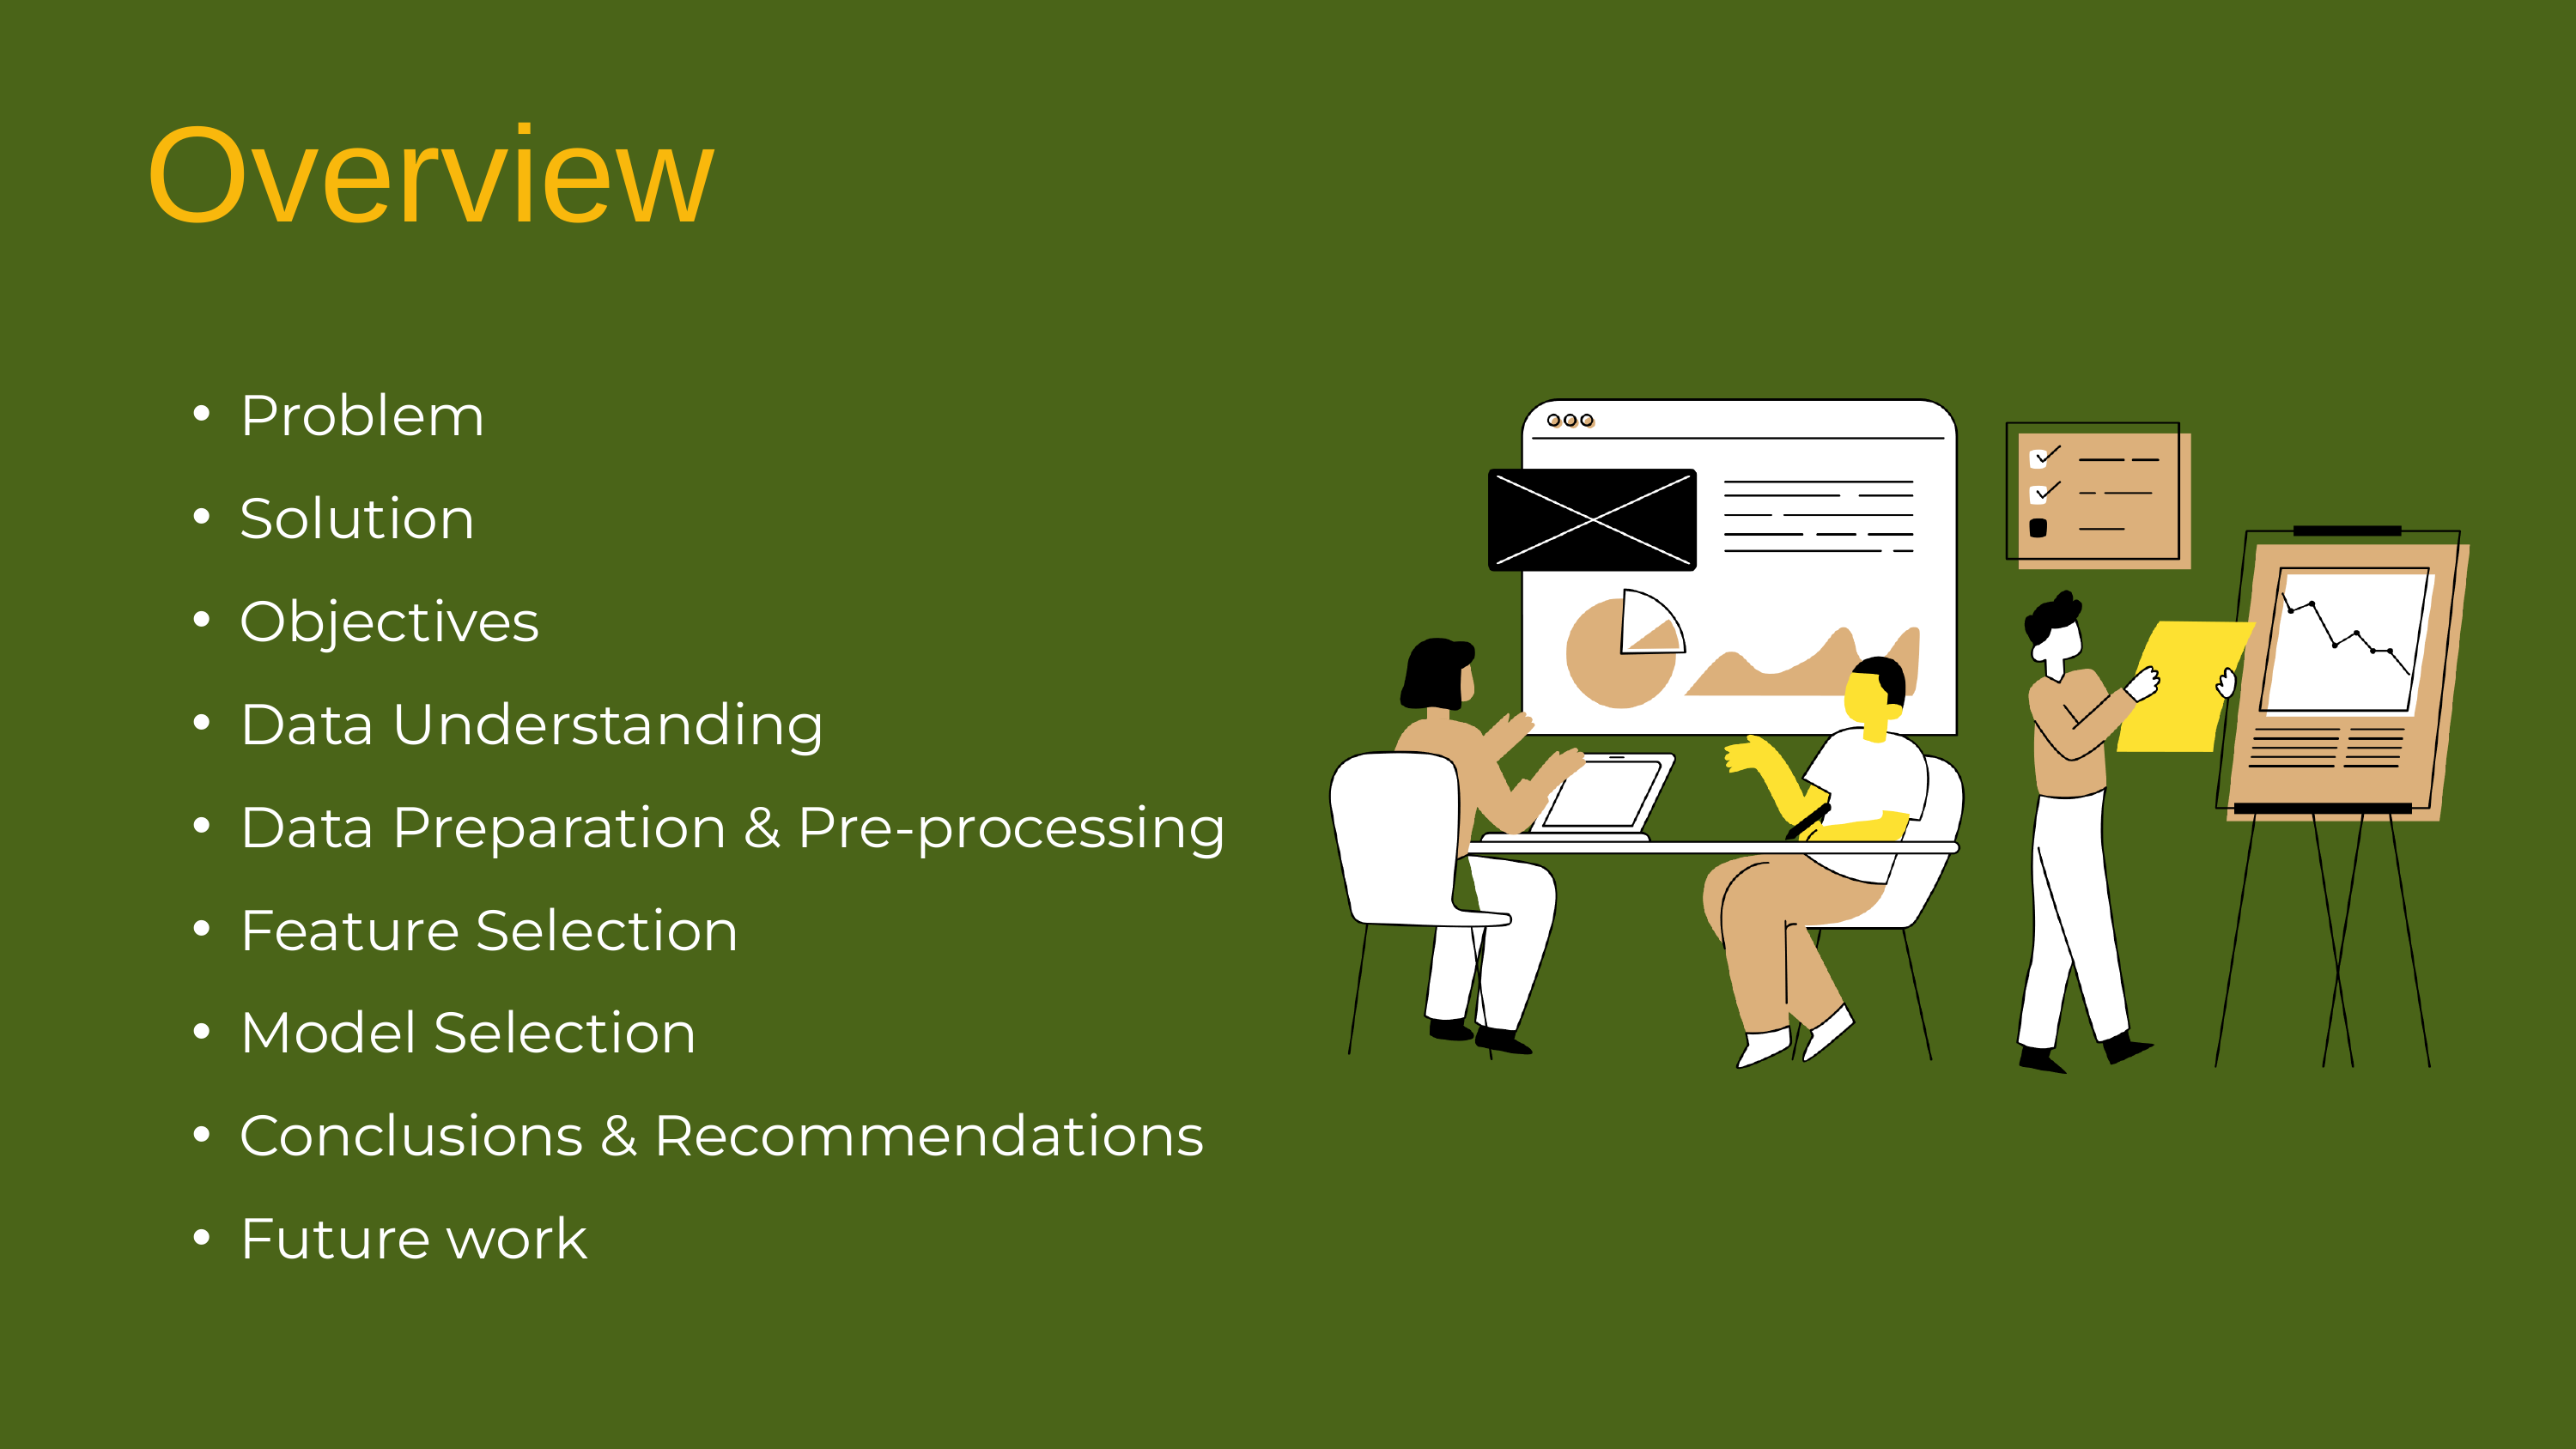

Overview
Problem
Solution
Objectives
Data Understanding
Data Preparation & Pre-processing
Feature Selection
Model Selection
Conclusions & Recommendations
Future work